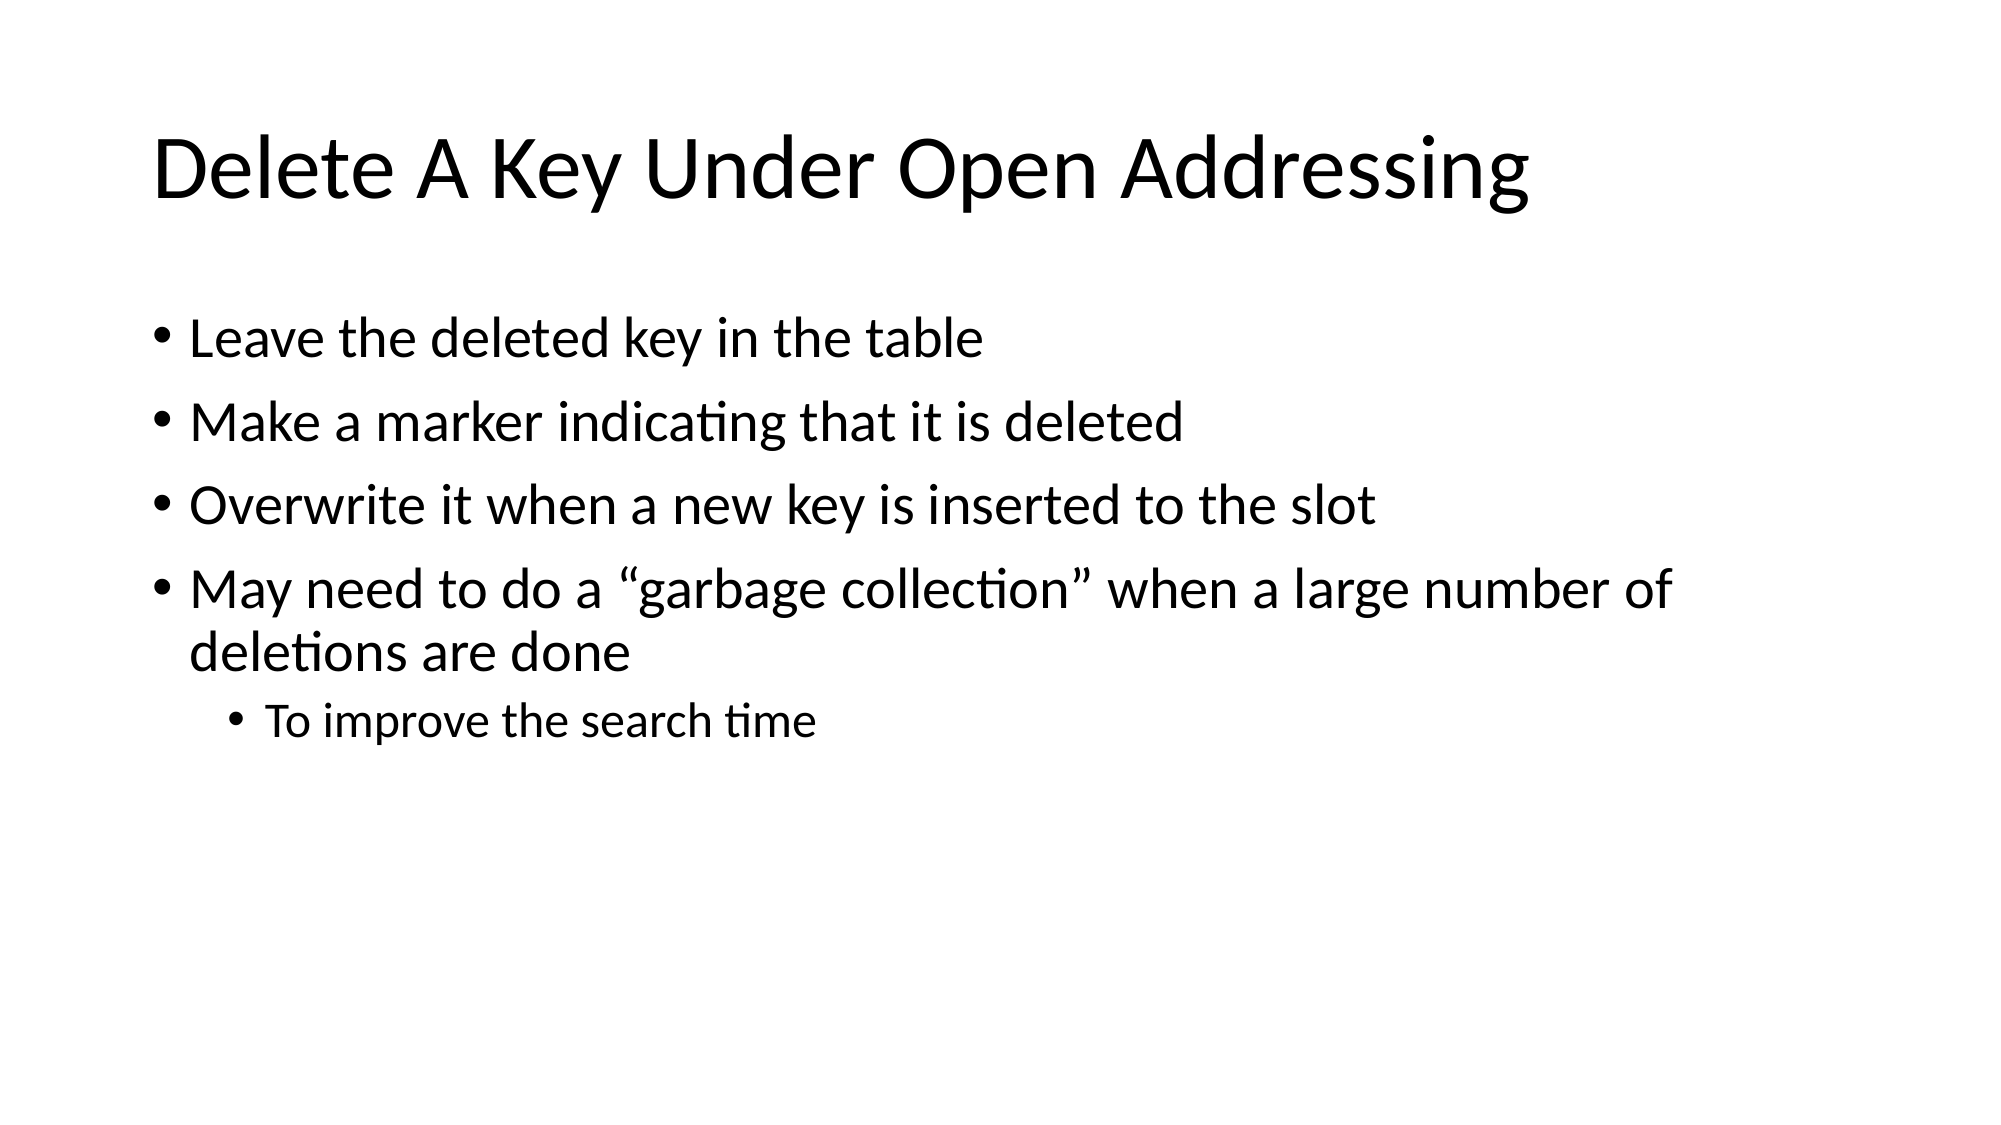

# Delete A Key Under Open Addressing
Leave the deleted key in the table
Make a marker indicating that it is deleted
Overwrite it when a new key is inserted to the slot
May need to do a “garbage collection” when a large number of deletions are done
To improve the search time